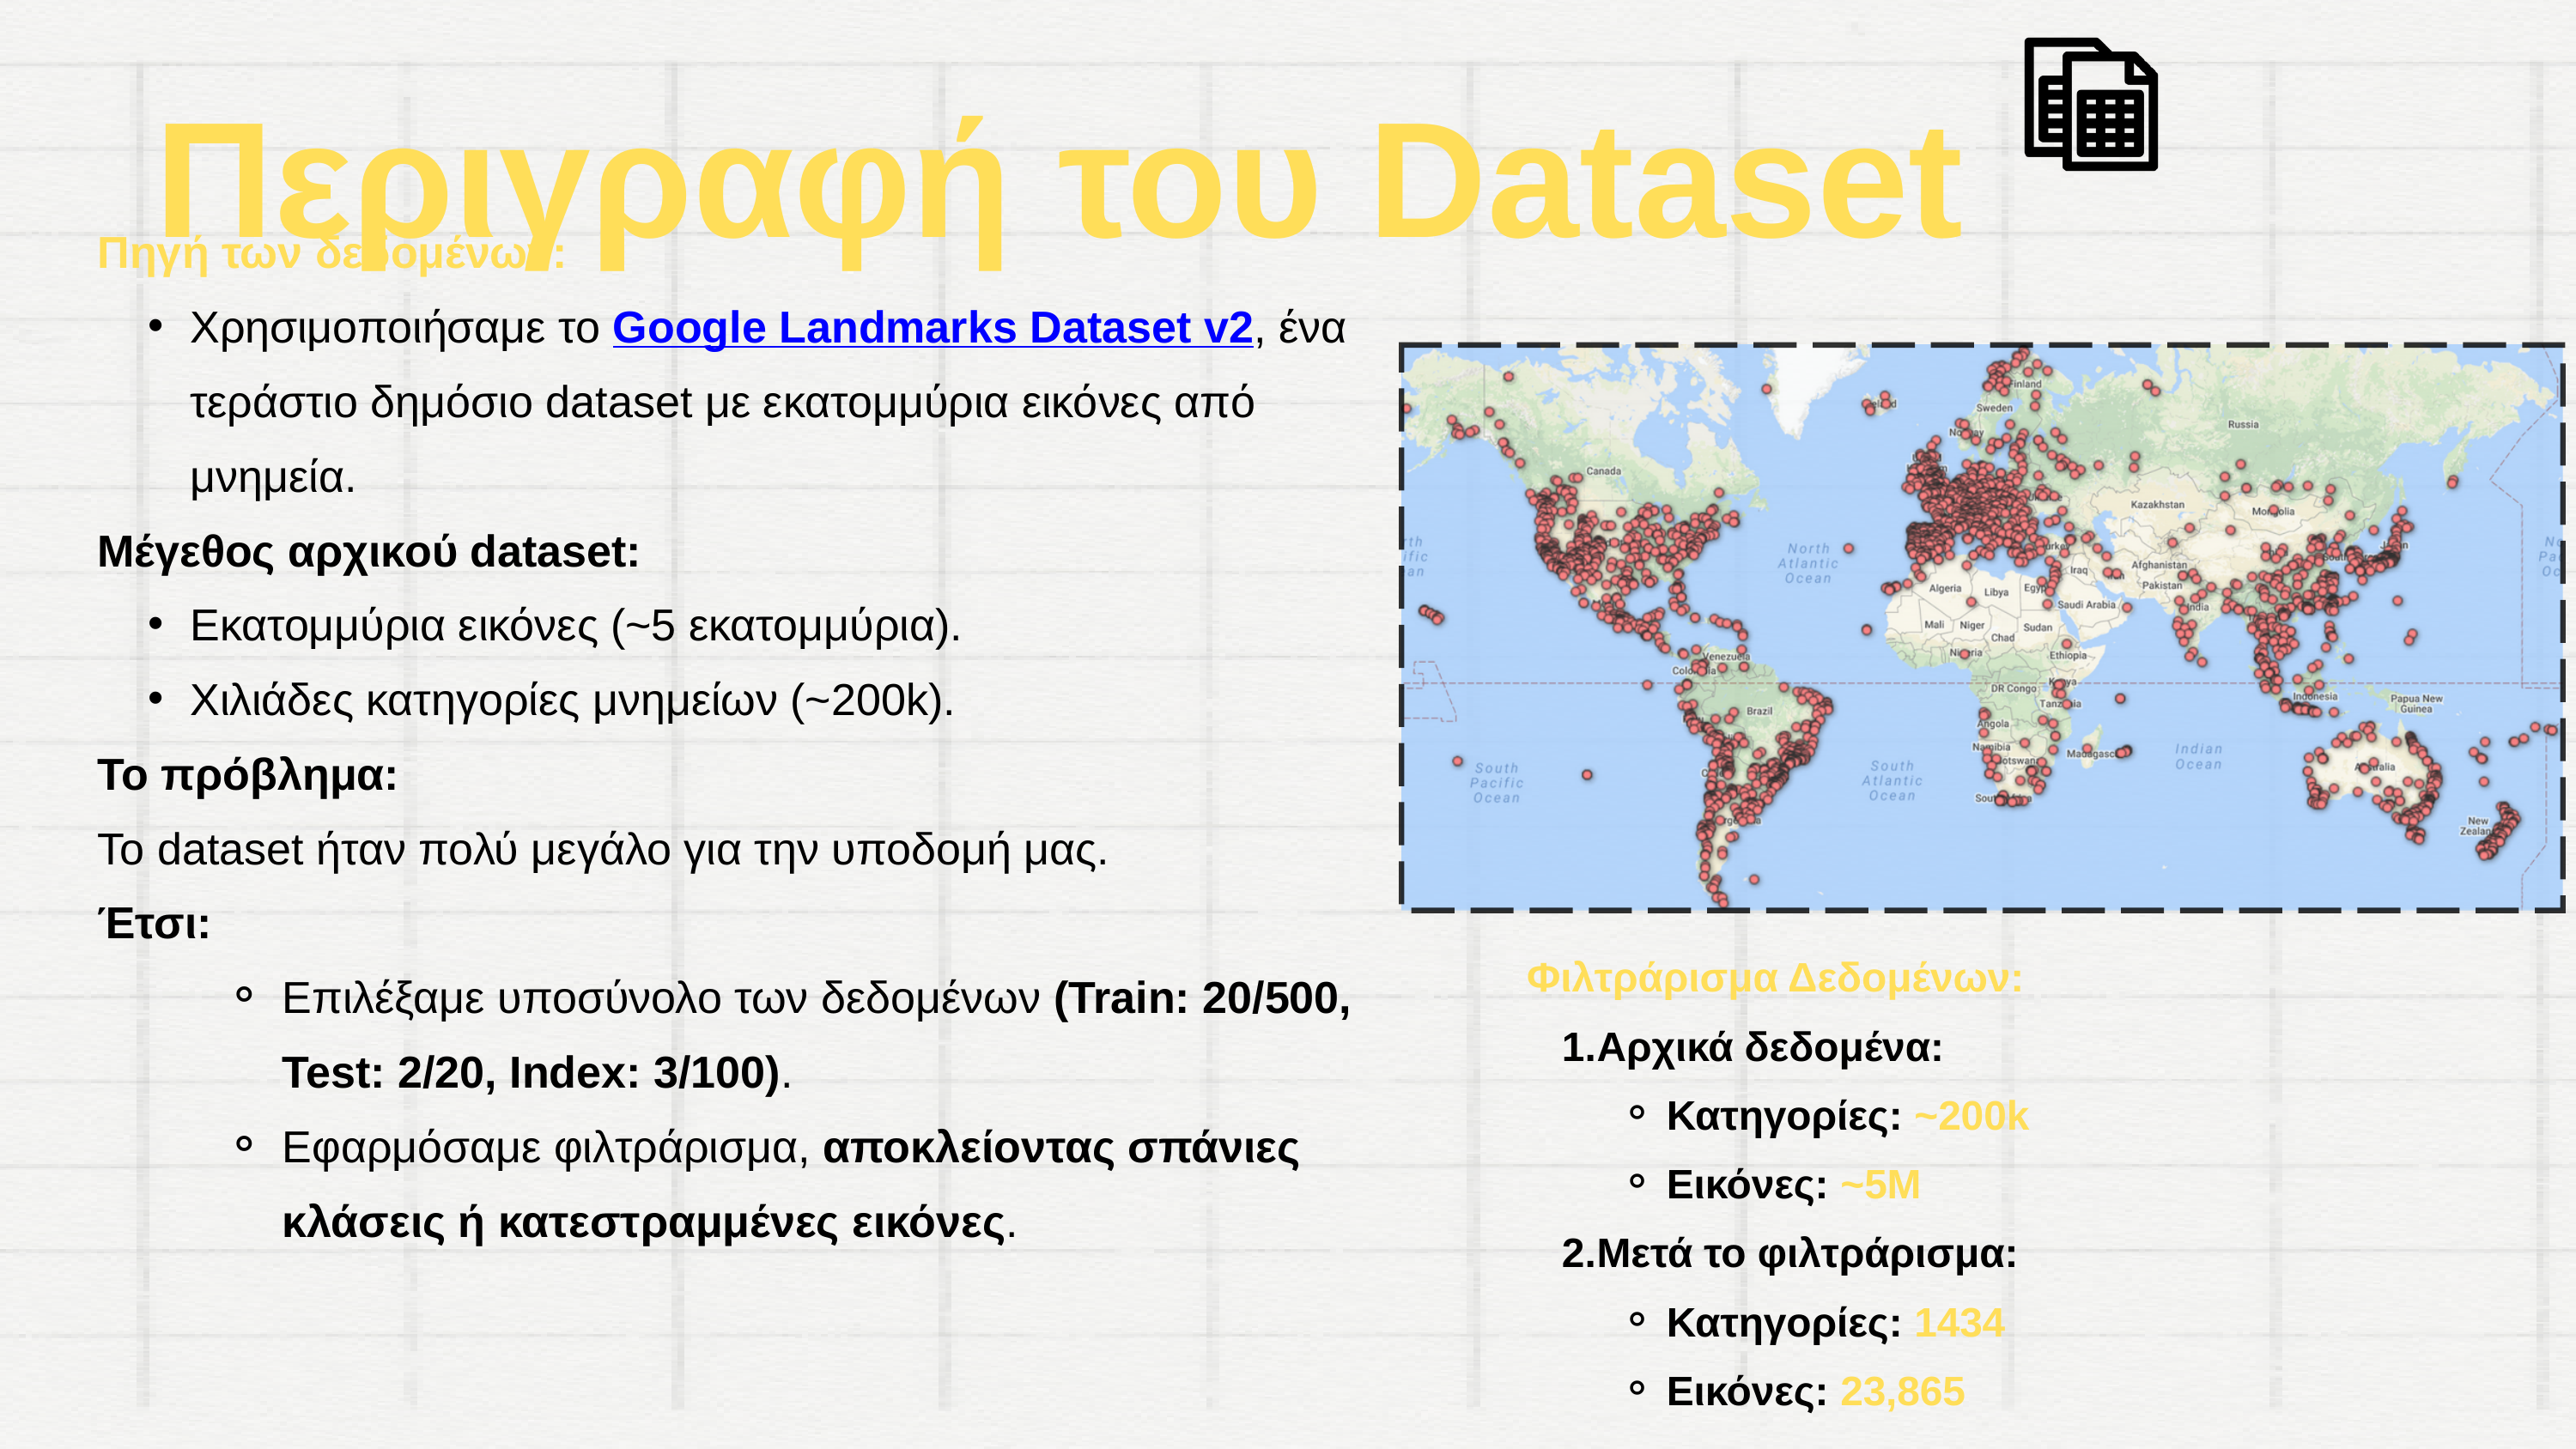

Περιγραφή του Dataset

Πηγή των δεδομένων:
Χρησιμοποιήσαμε το Google Landmarks Dataset v2, ένα τεράστιο δημόσιο dataset με εκατομμύρια εικόνες από μνημεία.
Μέγεθος αρχικού dataset:
Εκατομμύρια εικόνες (~5 εκατομμύρια).
Χιλιάδες κατηγορίες μνημείων (~200k).
Το πρόβλημα:
Το dataset ήταν πολύ μεγάλο για την υποδομή μας.
Έτσι:
Επιλέξαμε υποσύνολο των δεδομένων (Train: 20/500, Test: 2/20, Index: 3/100).
Εφαρμόσαμε φιλτράρισμα, αποκλείοντας σπάνιες κλάσεις ή κατεστραμμένες εικόνες.

Φιλτράρισμα Δεδομένων:
Αρχικά δεδομένα:
Κατηγορίες: ~200k
Εικόνες: ~5M
Μετά το φιλτράρισμα:
Κατηγορίες: 1434
Εικόνες: 23,865